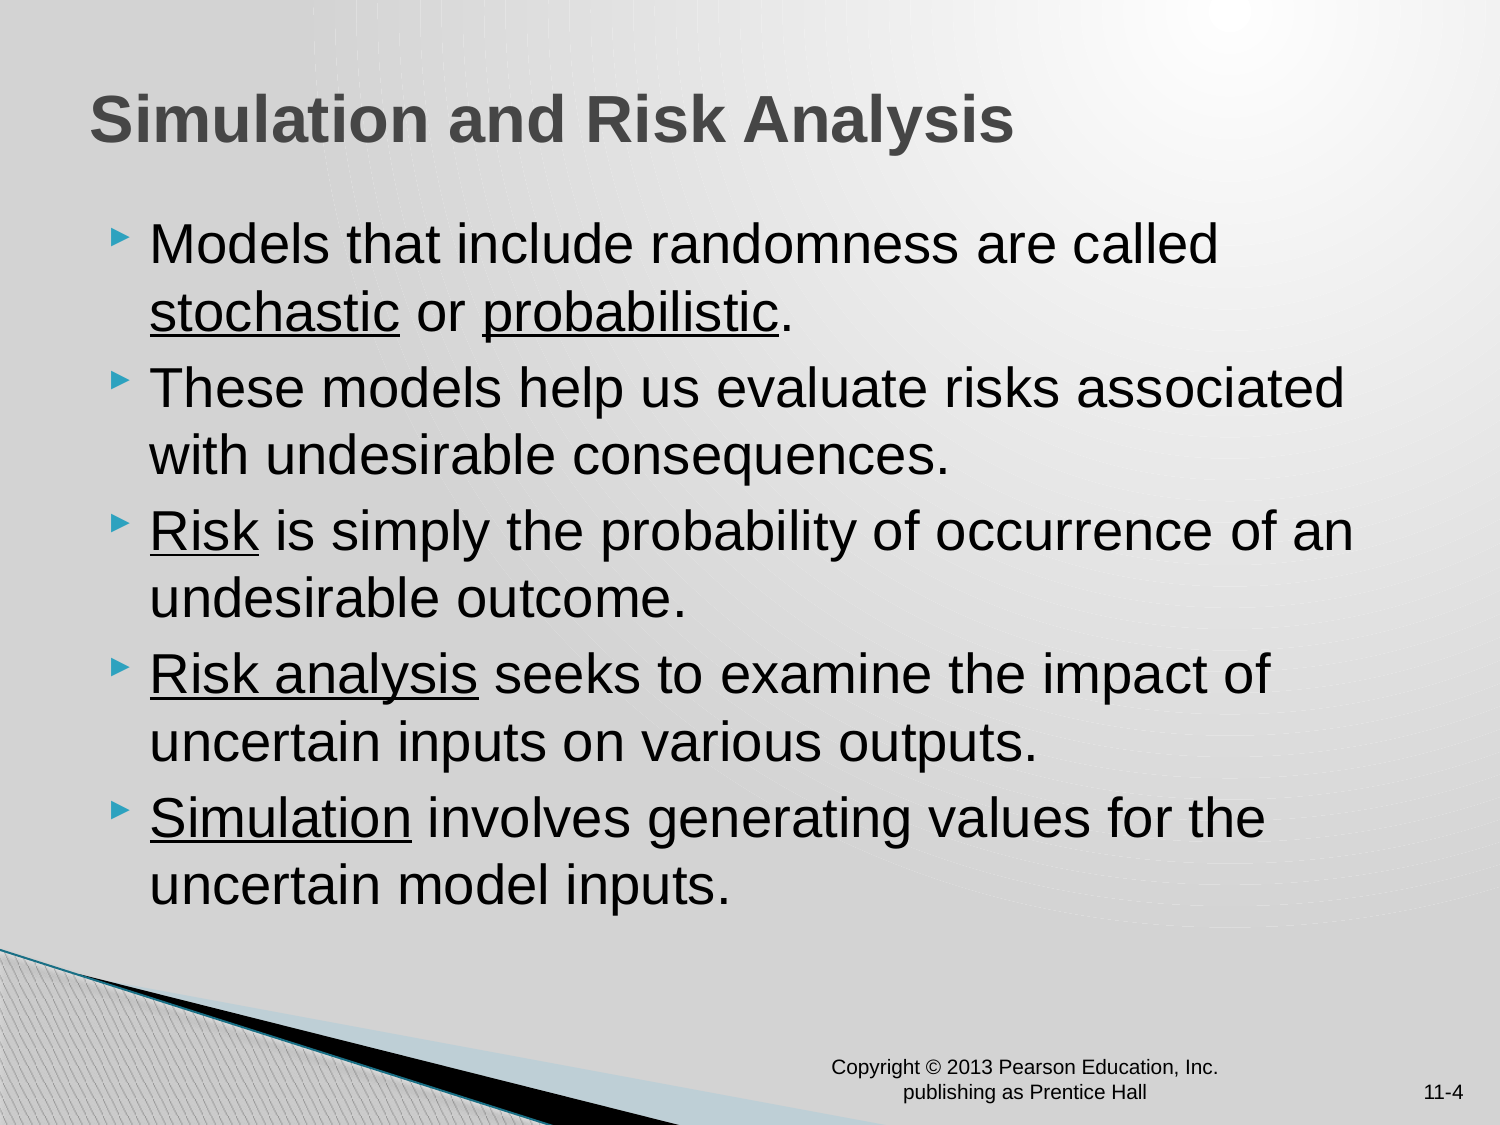

# Simulation and Risk Analysis
Models that include randomness are called stochastic or probabilistic.
These models help us evaluate risks associated with undesirable consequences.
Risk is simply the probability of occurrence of an undesirable outcome.
Risk analysis seeks to examine the impact of uncertain inputs on various outputs.
Simulation involves generating values for the uncertain model inputs.
Copyright © 2013 Pearson Education, Inc. publishing as Prentice Hall
11-4